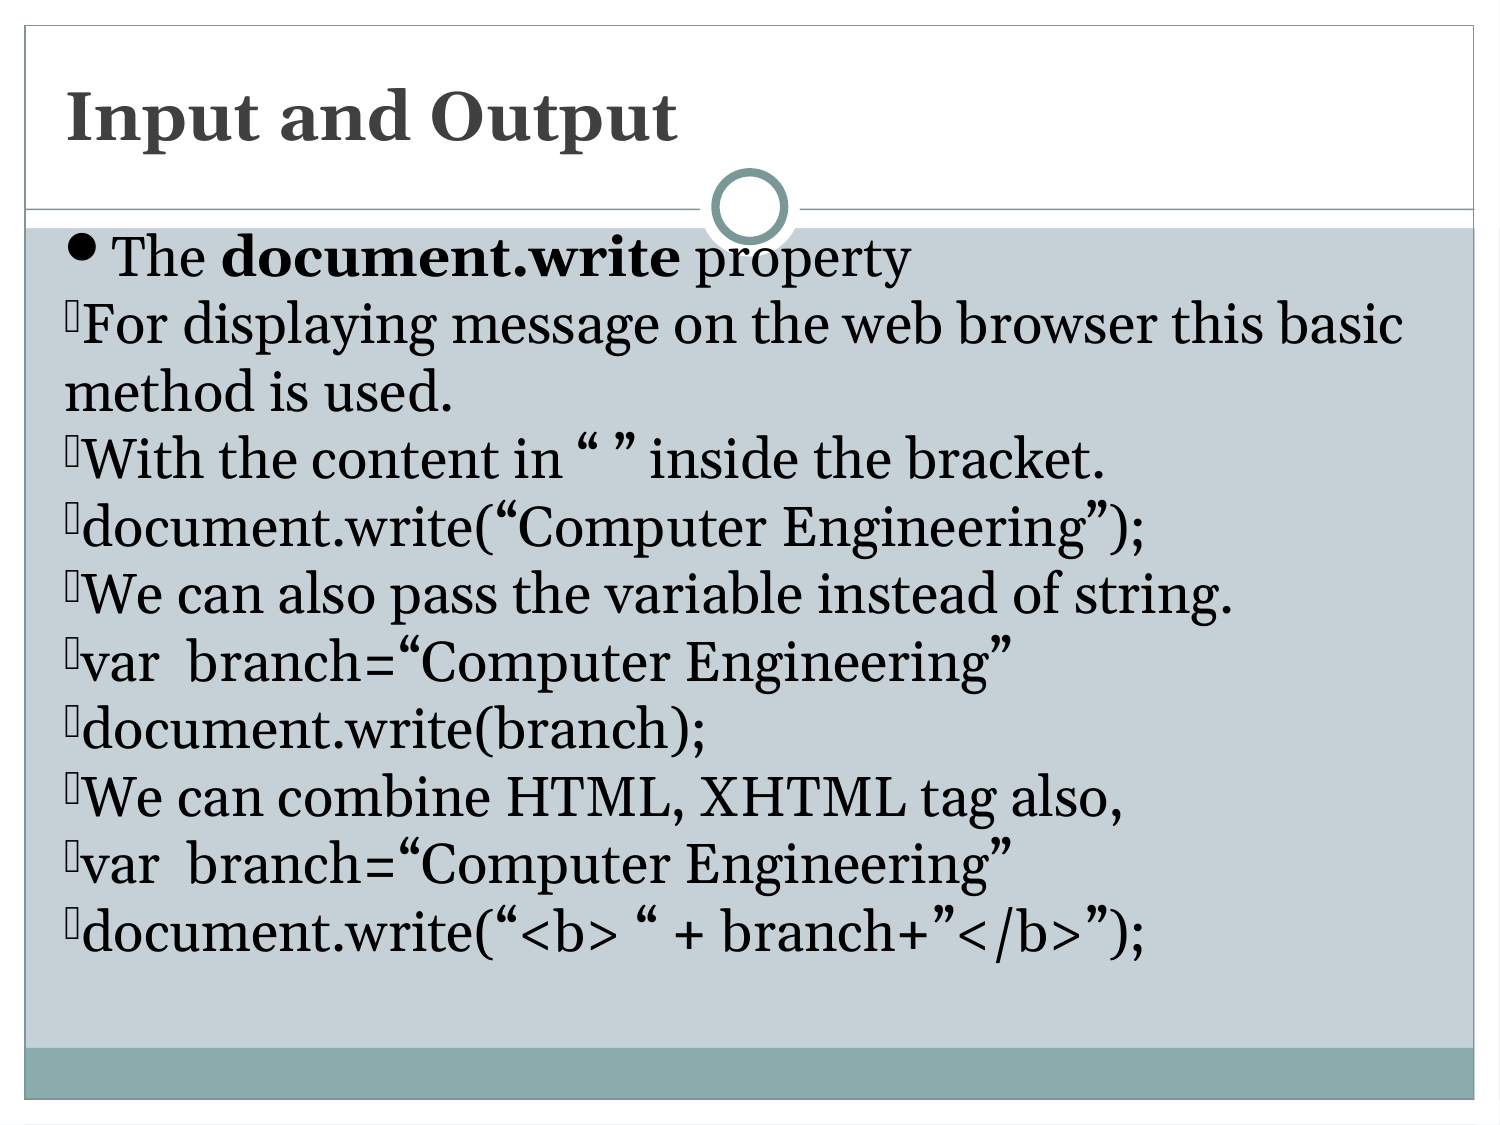

Input and Output
The document.write property
For displaying message on the web browser this basic method is used.
With the content in “ ” inside the bracket.
document.write(“Computer Engineering”);
We can also pass the variable instead of string.
var  branch=“Computer Engineering”
document.write(branch);
We can combine HTML, XHTML tag also,
var  branch=“Computer Engineering”
document.write(“<b> “ + branch+”</b>”);